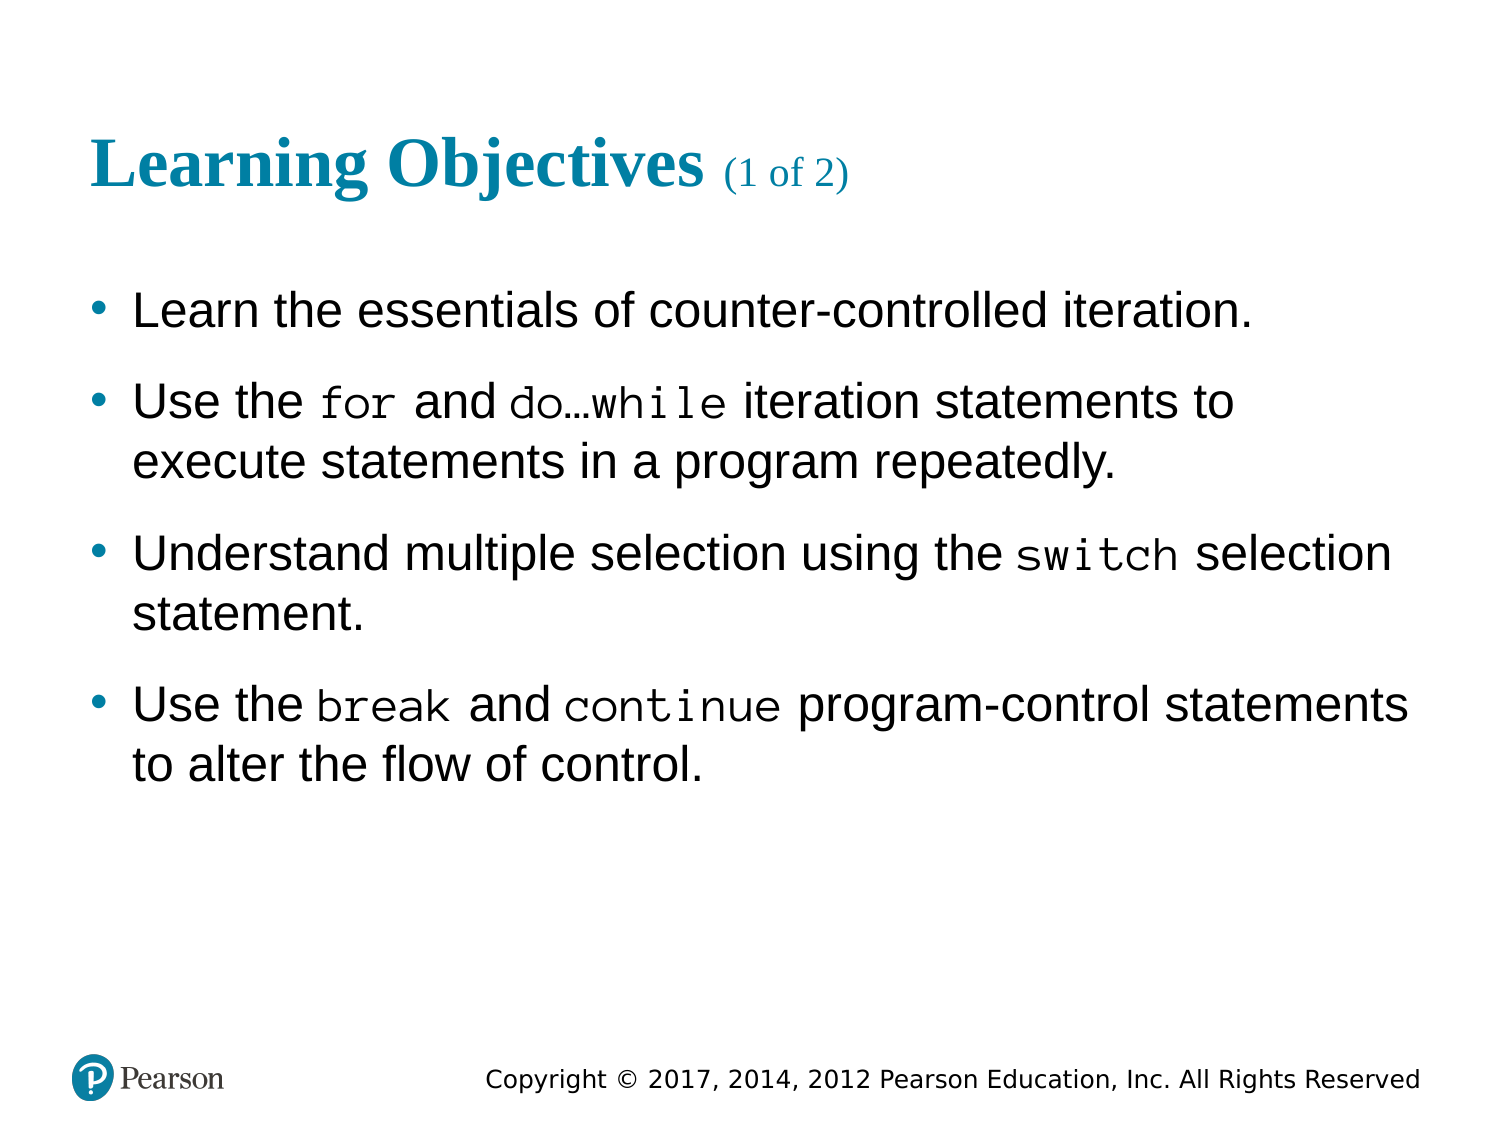

# Learning Objectives (1 of 2)
Learn the essentials of counter-controlled iteration.
Use the for and do…while iteration statements to execute statements in a program repeatedly.
Understand multiple selection using the switch selection statement.
Use the break and continue program-control statements to alter the flow of control.